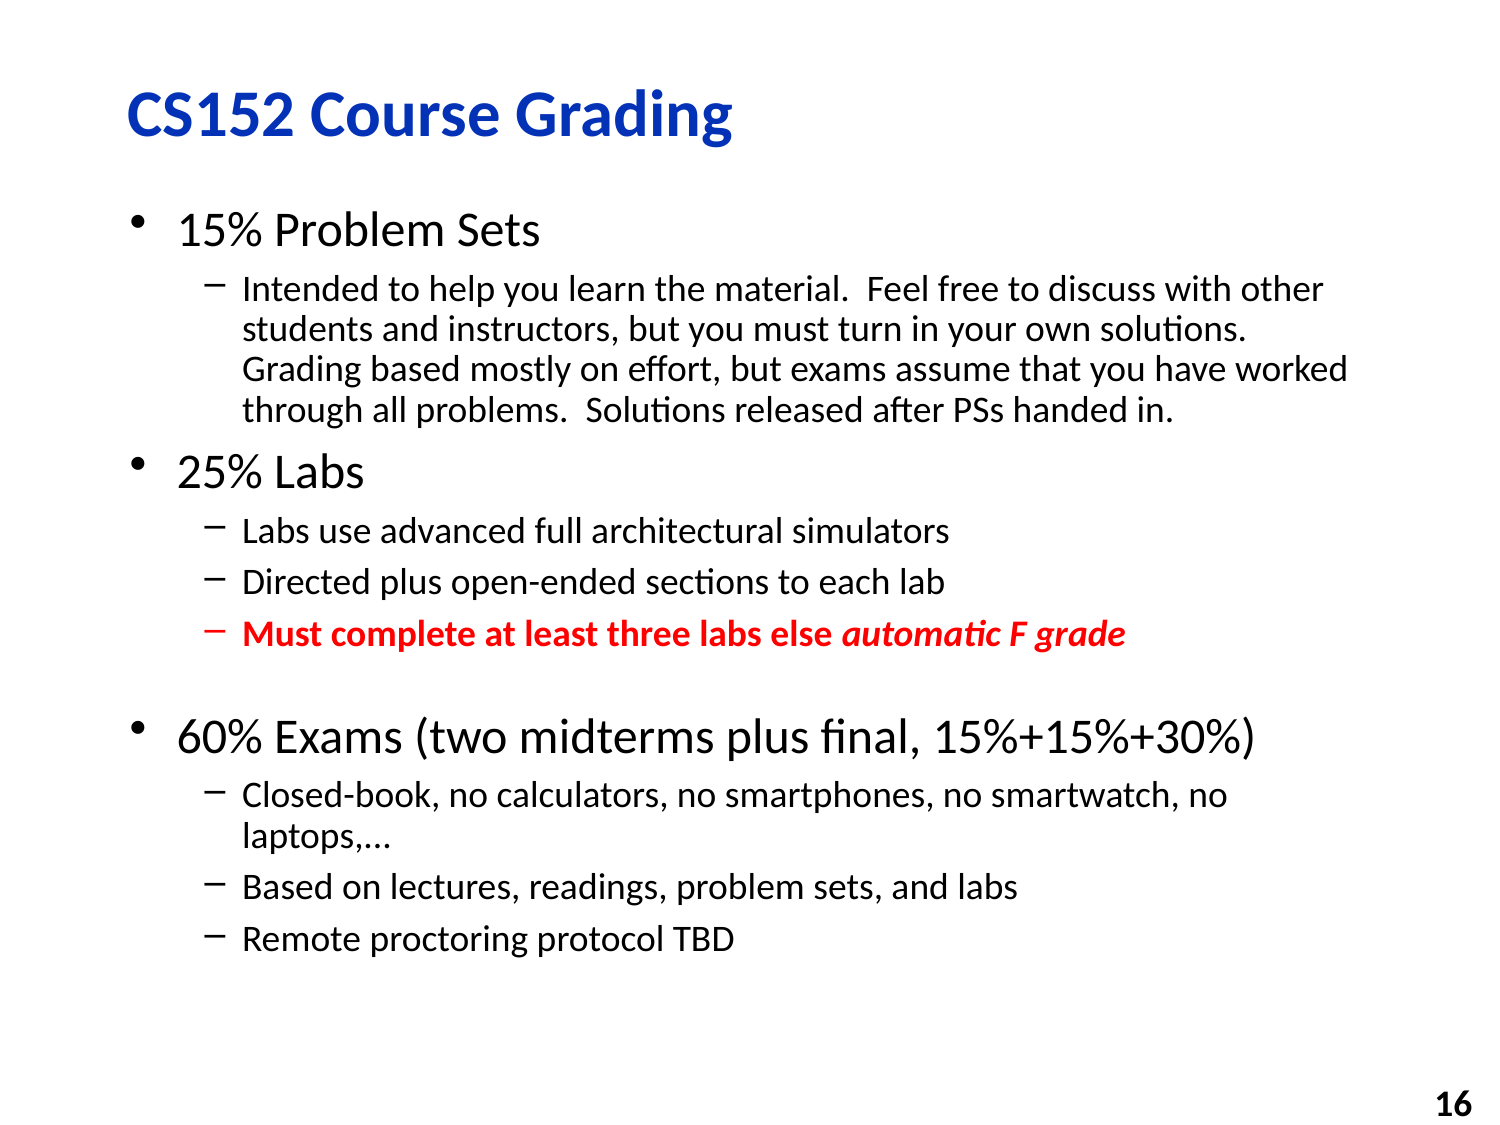

# CS152 Course Grading
15% Problem Sets
Intended to help you learn the material.  Feel free to discuss with other students and instructors, but you must turn in your own solutions. Grading based mostly on effort, but exams assume that you have worked through all problems.  Solutions released after PSs handed in.
25% Labs
Labs use advanced full architectural simulators
Directed plus open-ended sections to each lab
Must complete at least three labs else automatic F grade
60% Exams (two midterms plus final, 15%+15%+30%)
Closed-book, no calculators, no smartphones, no smartwatch, no laptops,...
Based on lectures, readings, problem sets, and labs
Remote proctoring protocol TBD
16